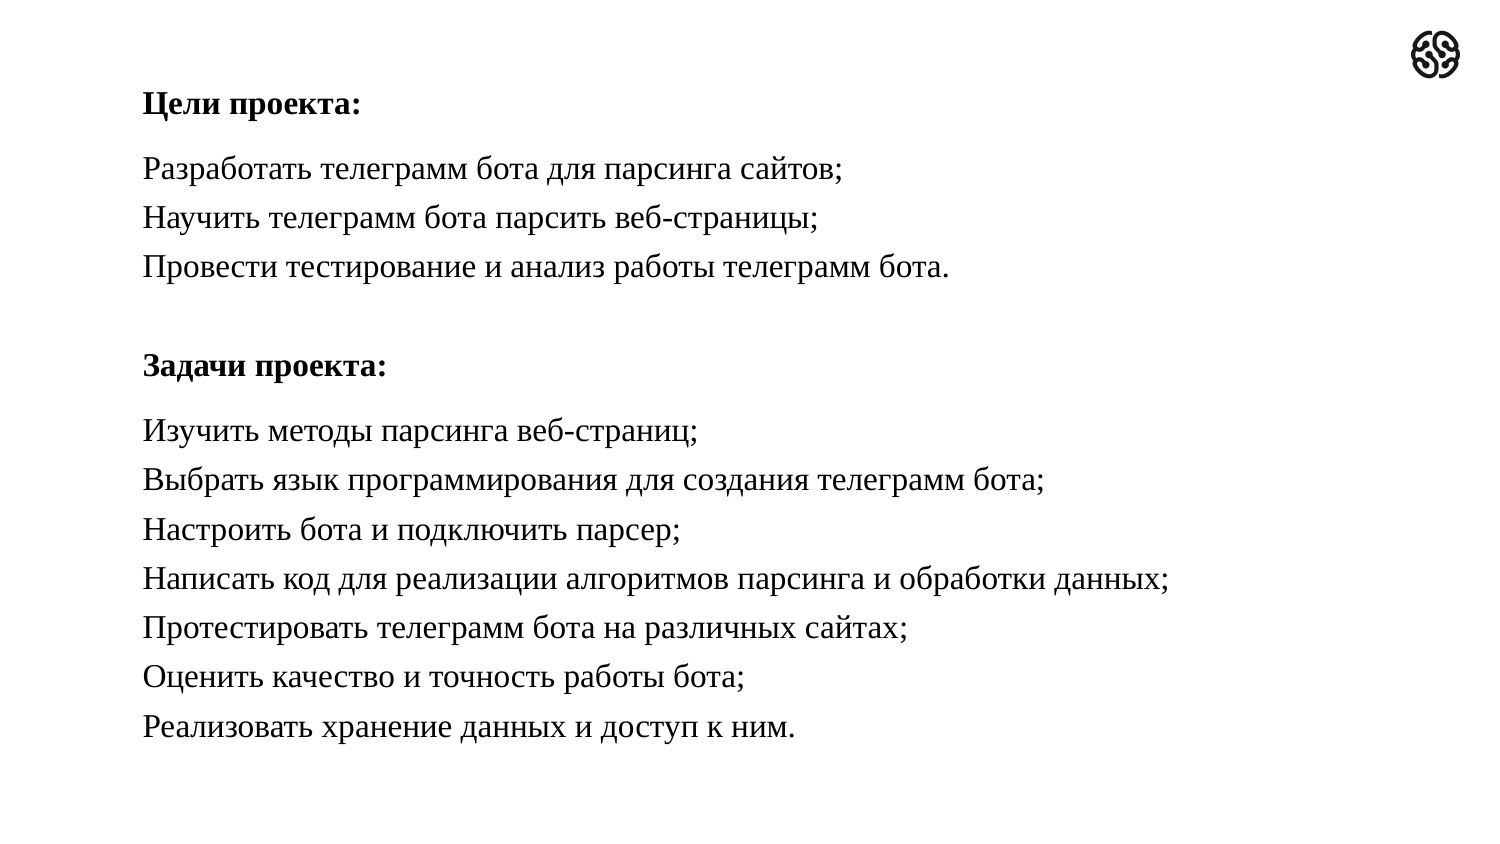

Цели проекта:
Разработать телеграмм бота для парсинга сайтов;
Научить телеграмм бота парсить веб-страницы;
Провести тестирование и анализ работы телеграмм бота.

Задачи проекта:
Изучить методы парсинга веб-страниц;
Выбрать язык программирования для создания телеграмм бота;
Настроить бота и подключить парсер;
Написать код для реализации алгоритмов парсинга и обработки данных;
Протестировать телеграмм бота на различных сайтах;
Оценить качество и точность работы бота;
Реализовать хранение данных и доступ к ним.